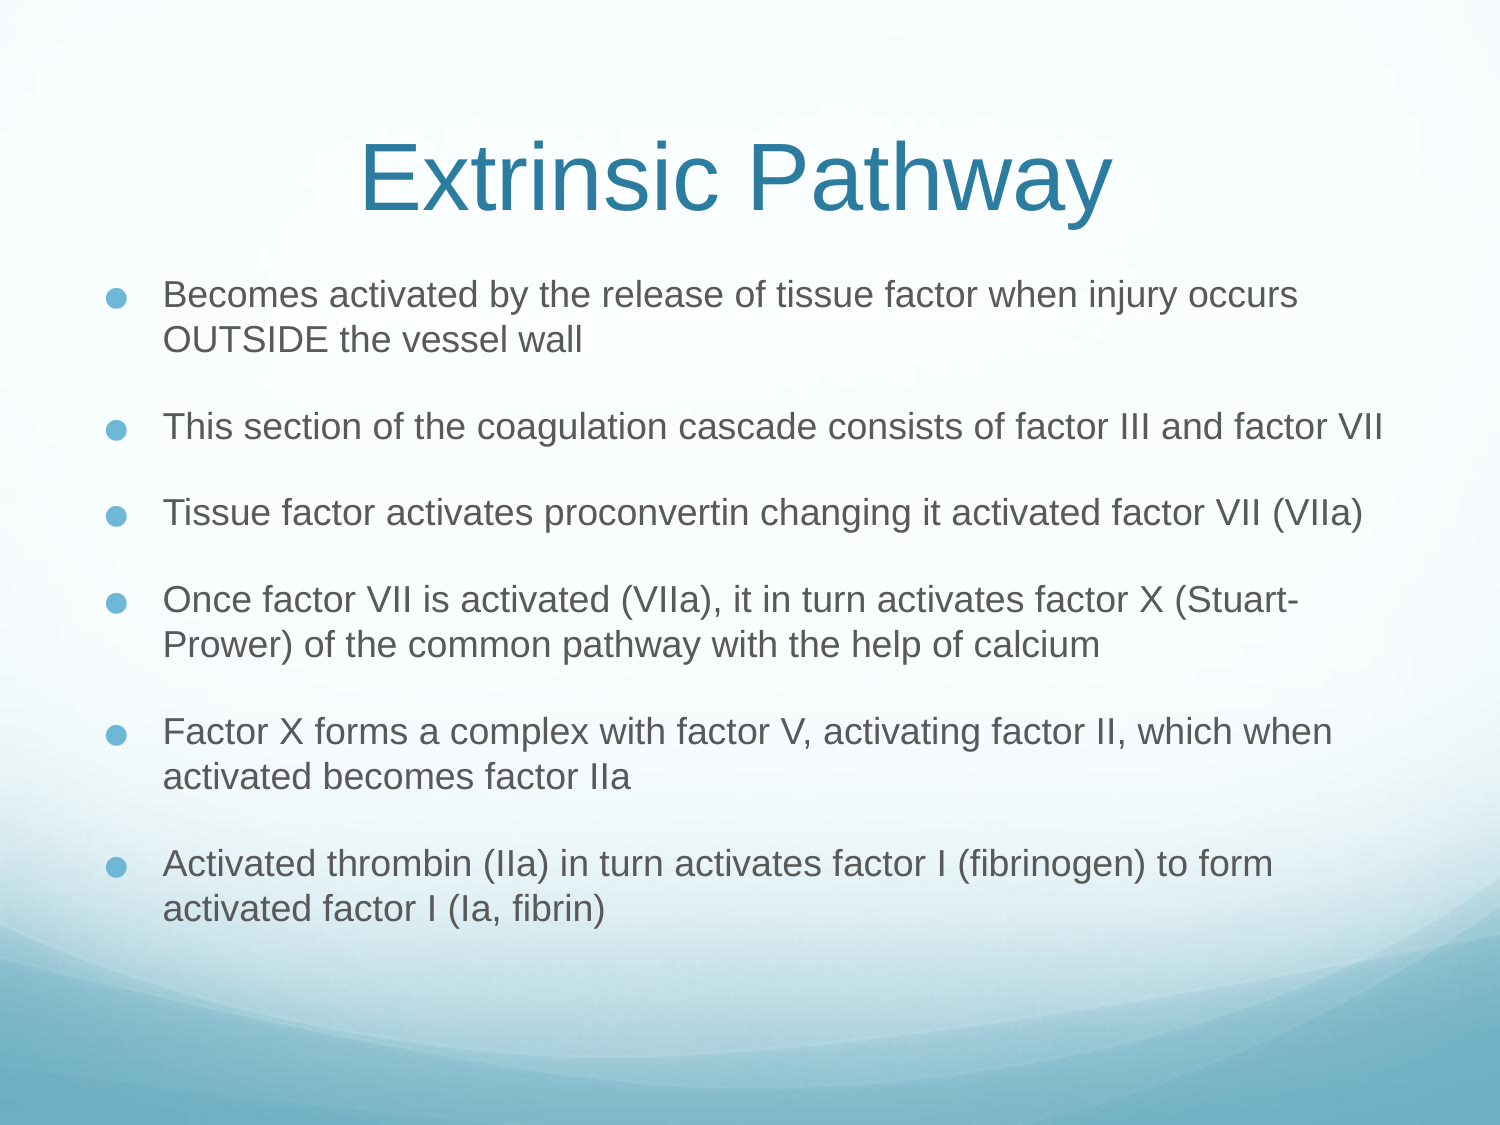

# Extrinsic Pathway
Becomes activated by the release of tissue factor when injury occurs OUTSIDE the vessel wall
This section of the coagulation cascade consists of factor III and factor VII
Tissue factor activates proconvertin changing it activated factor VII (VIIa)
Once factor VII is activated (VIIa), it in turn activates factor X (Stuart-Prower) of the common pathway with the help of calcium
Factor X forms a complex with factor V, activating factor II, which when activated becomes factor IIa
Activated thrombin (IIa) in turn activates factor I (fibrinogen) to form activated factor I (Ia, fibrin)